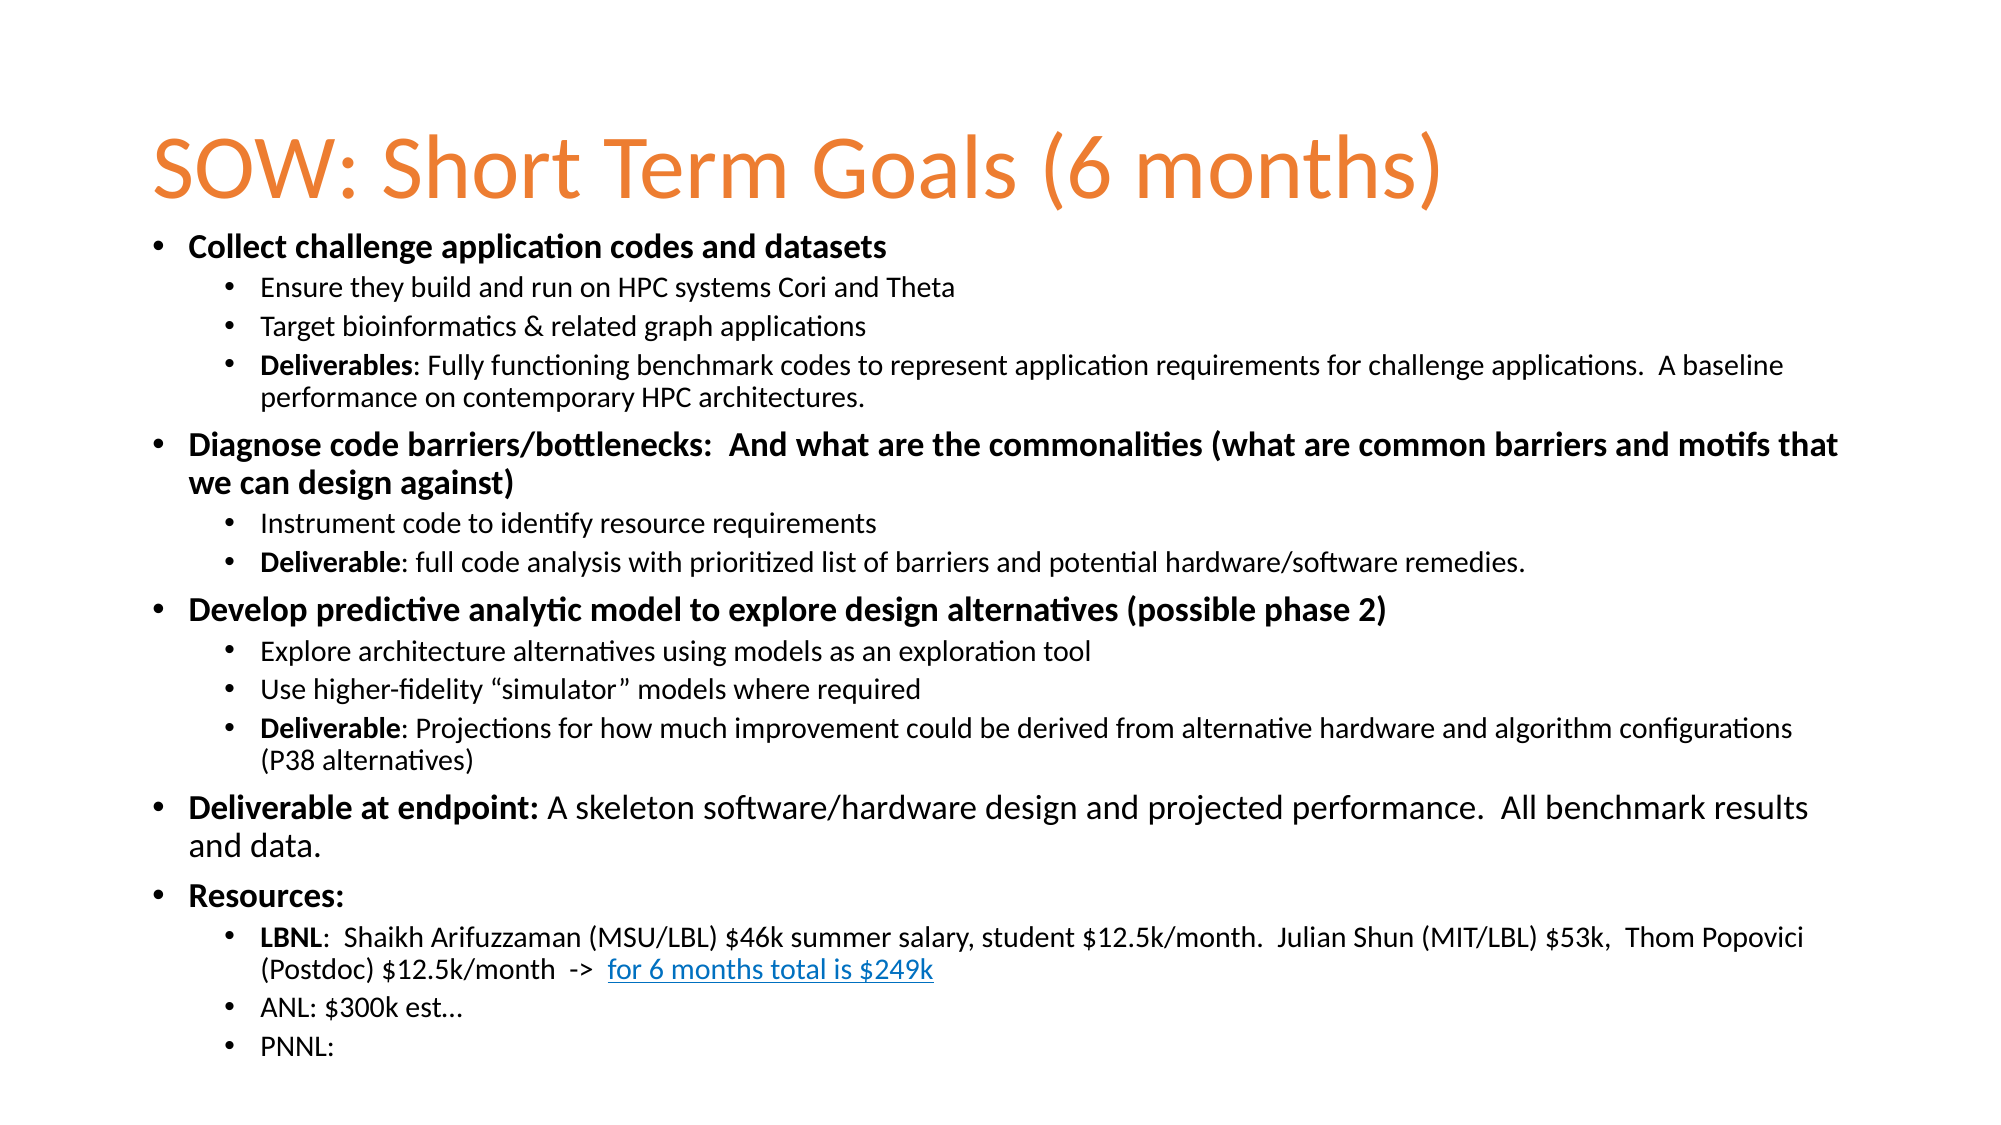

# SOW: Short Term Goals (6 months)
Collect challenge application codes and datasets
Ensure they build and run on HPC systems Cori and Theta
Target bioinformatics & related graph applications
Deliverables: Fully functioning benchmark codes to represent application requirements for challenge applications.  A baseline performance on contemporary HPC architectures.
Diagnose code barriers/bottlenecks:  And what are the commonalities (what are common barriers and motifs that we can design against)
Instrument code to identify resource requirements
Deliverable: full code analysis with prioritized list of barriers and potential hardware/software remedies.
Develop predictive analytic model to explore design alternatives (possible phase 2)
Explore architecture alternatives using models as an exploration tool
Use higher-fidelity “simulator” models where required
Deliverable: Projections for how much improvement could be derived from alternative hardware and algorithm configurations (P38 alternatives)
Deliverable at endpoint: A skeleton software/hardware design and projected performance.  All benchmark results and data.
Resources:
LBNL:  Shaikh Arifuzzaman (MSU/LBL) $46k summer salary, student $12.5k/month.  Julian Shun (MIT/LBL) $53k,  Thom Popovici (Postdoc) $12.5k/month  ->  for 6 months total is $249k
ANL: $300k est…
PNNL: